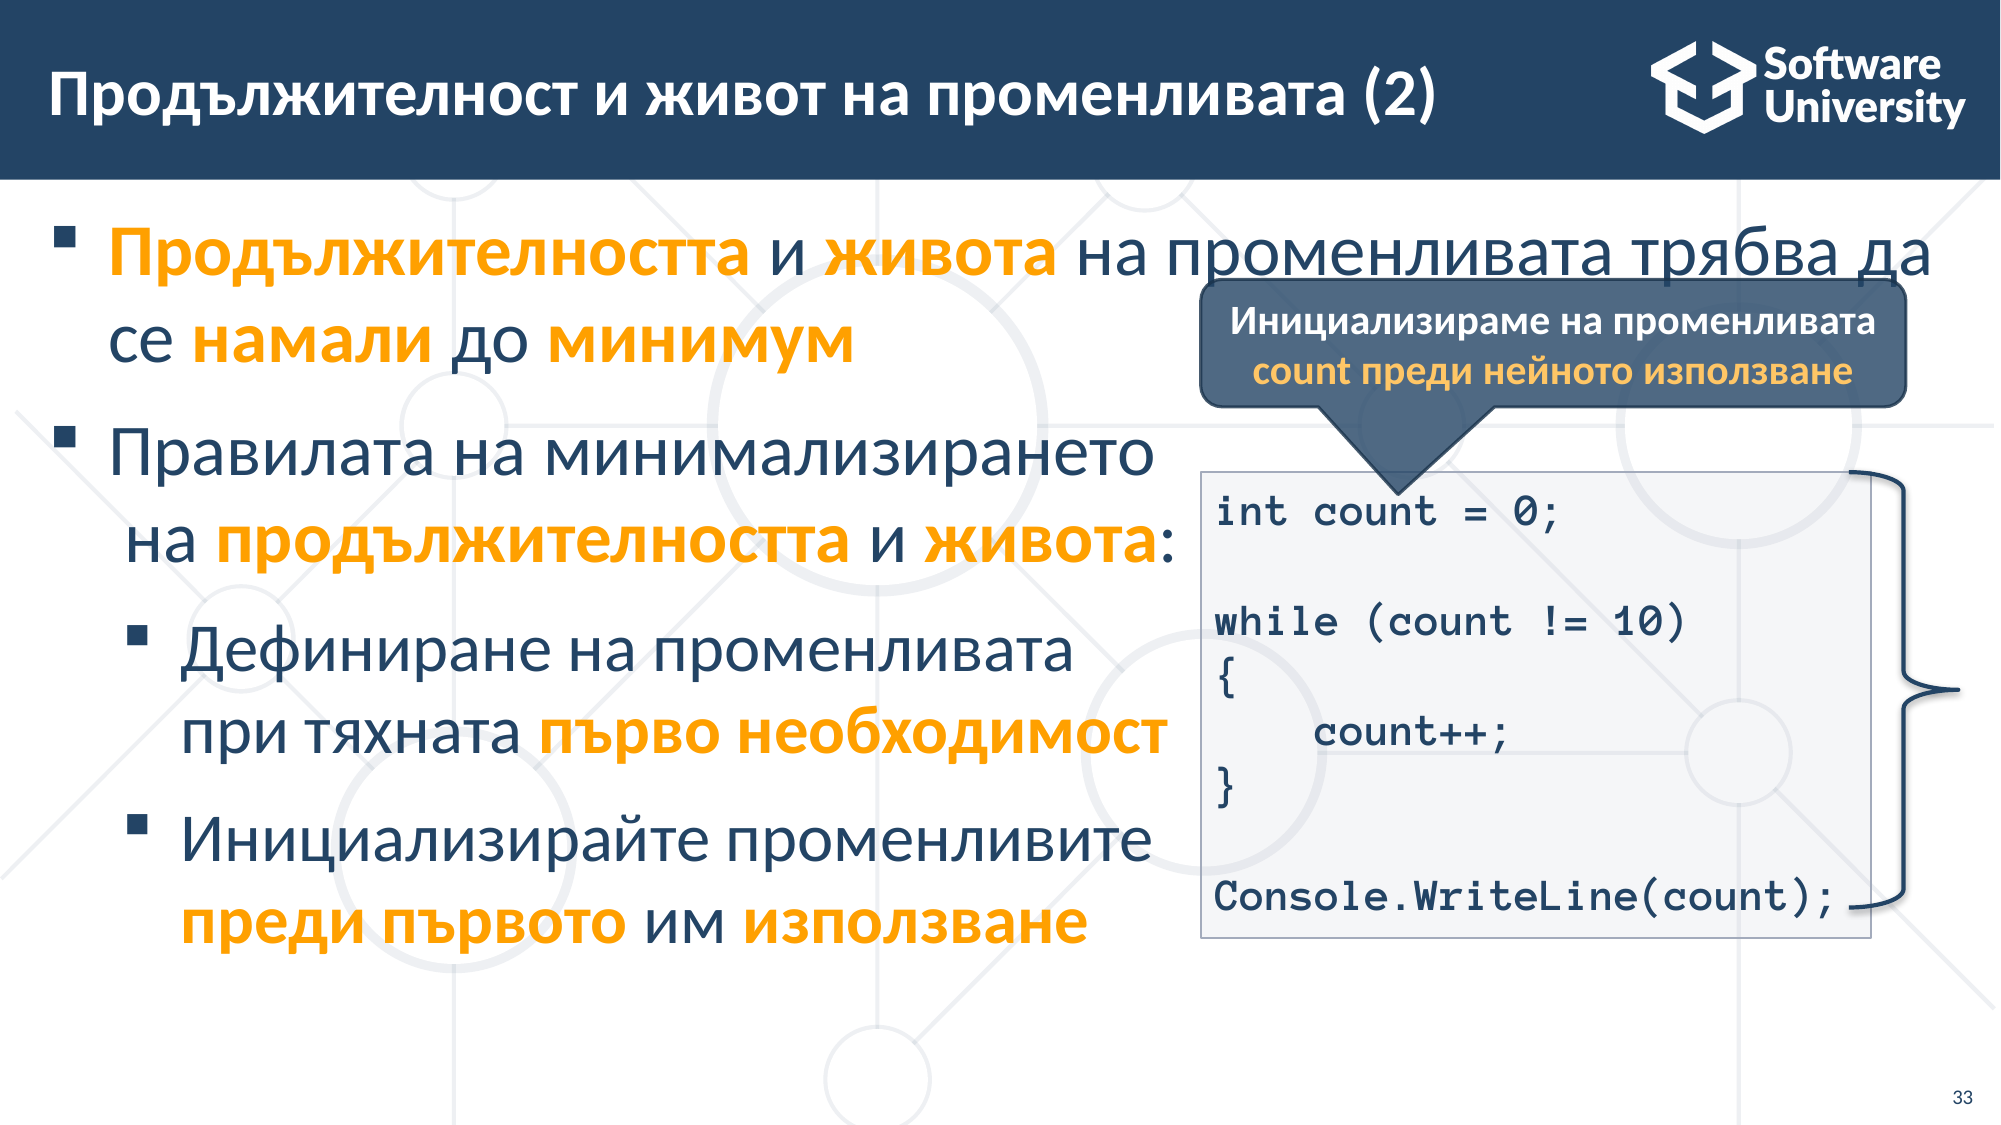

# Продължителност и живот на променливата (2)
Продължителността и живота на променливата трябва да се намали до минимум
Правилата на минимализирането
 на продължителността и живота:
Дефиниране на променливата
при тяхната първо необходимост
Инициализирайте променливите
преди първото им използване

Инициализираме на променливата count преди нейното използване

int count = 0;

while (count != 10)
{
    count++;
}

Console.WriteLine(count);
33